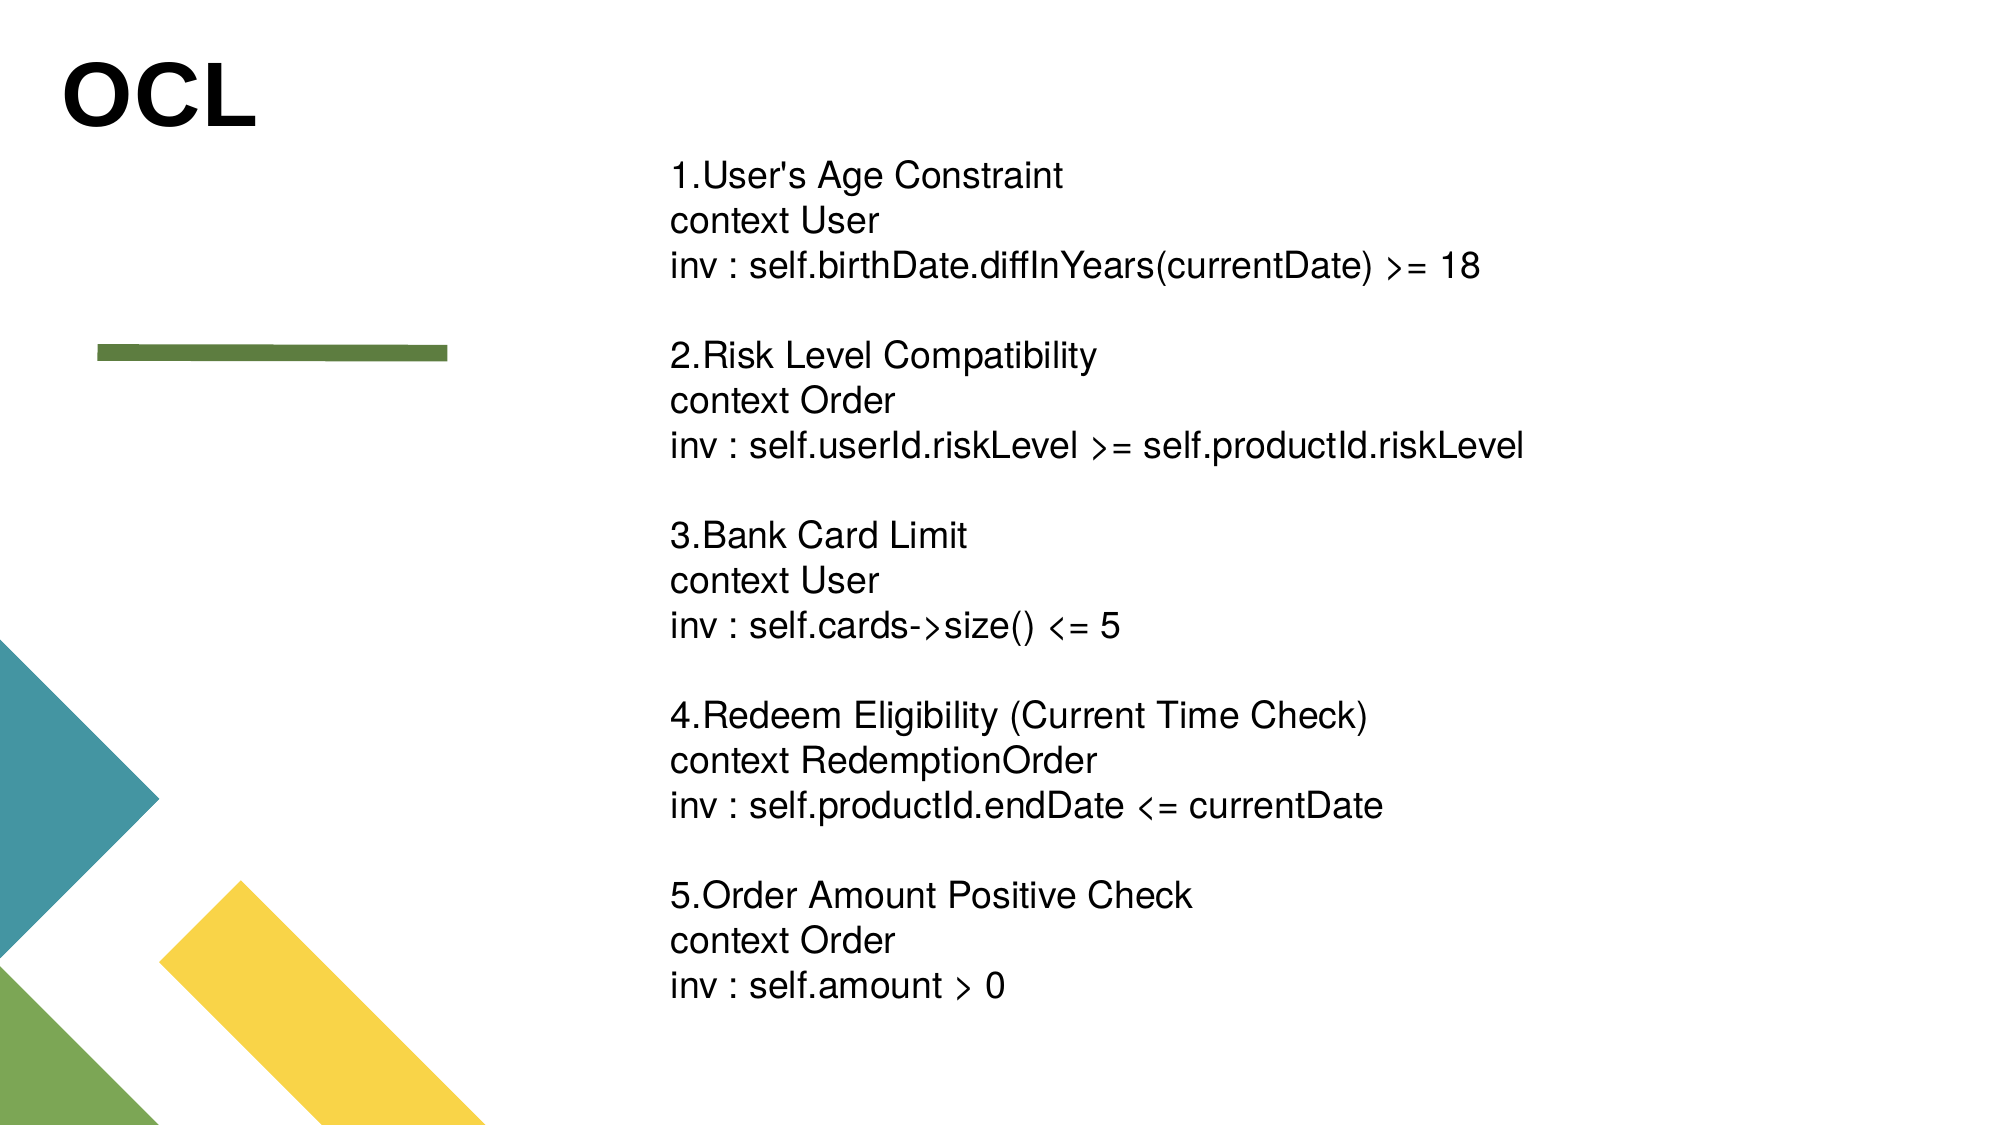

# OCL
1.User's Age Constraint
context User
inv : self.birthDate.diffInYears(currentDate) >= 18

2.Risk Level Compatibility
context Order
inv : self.userId.riskLevel >= self.productId.riskLevel

3.Bank Card Limit
context User
inv : self.cards->size() <= 5

4.Redeem Eligibility (Current Time Check)
context RedemptionOrder
inv : self.productId.endDate <= currentDate

5.Order Amount Positive Check
context Order
inv : self.amount > 0